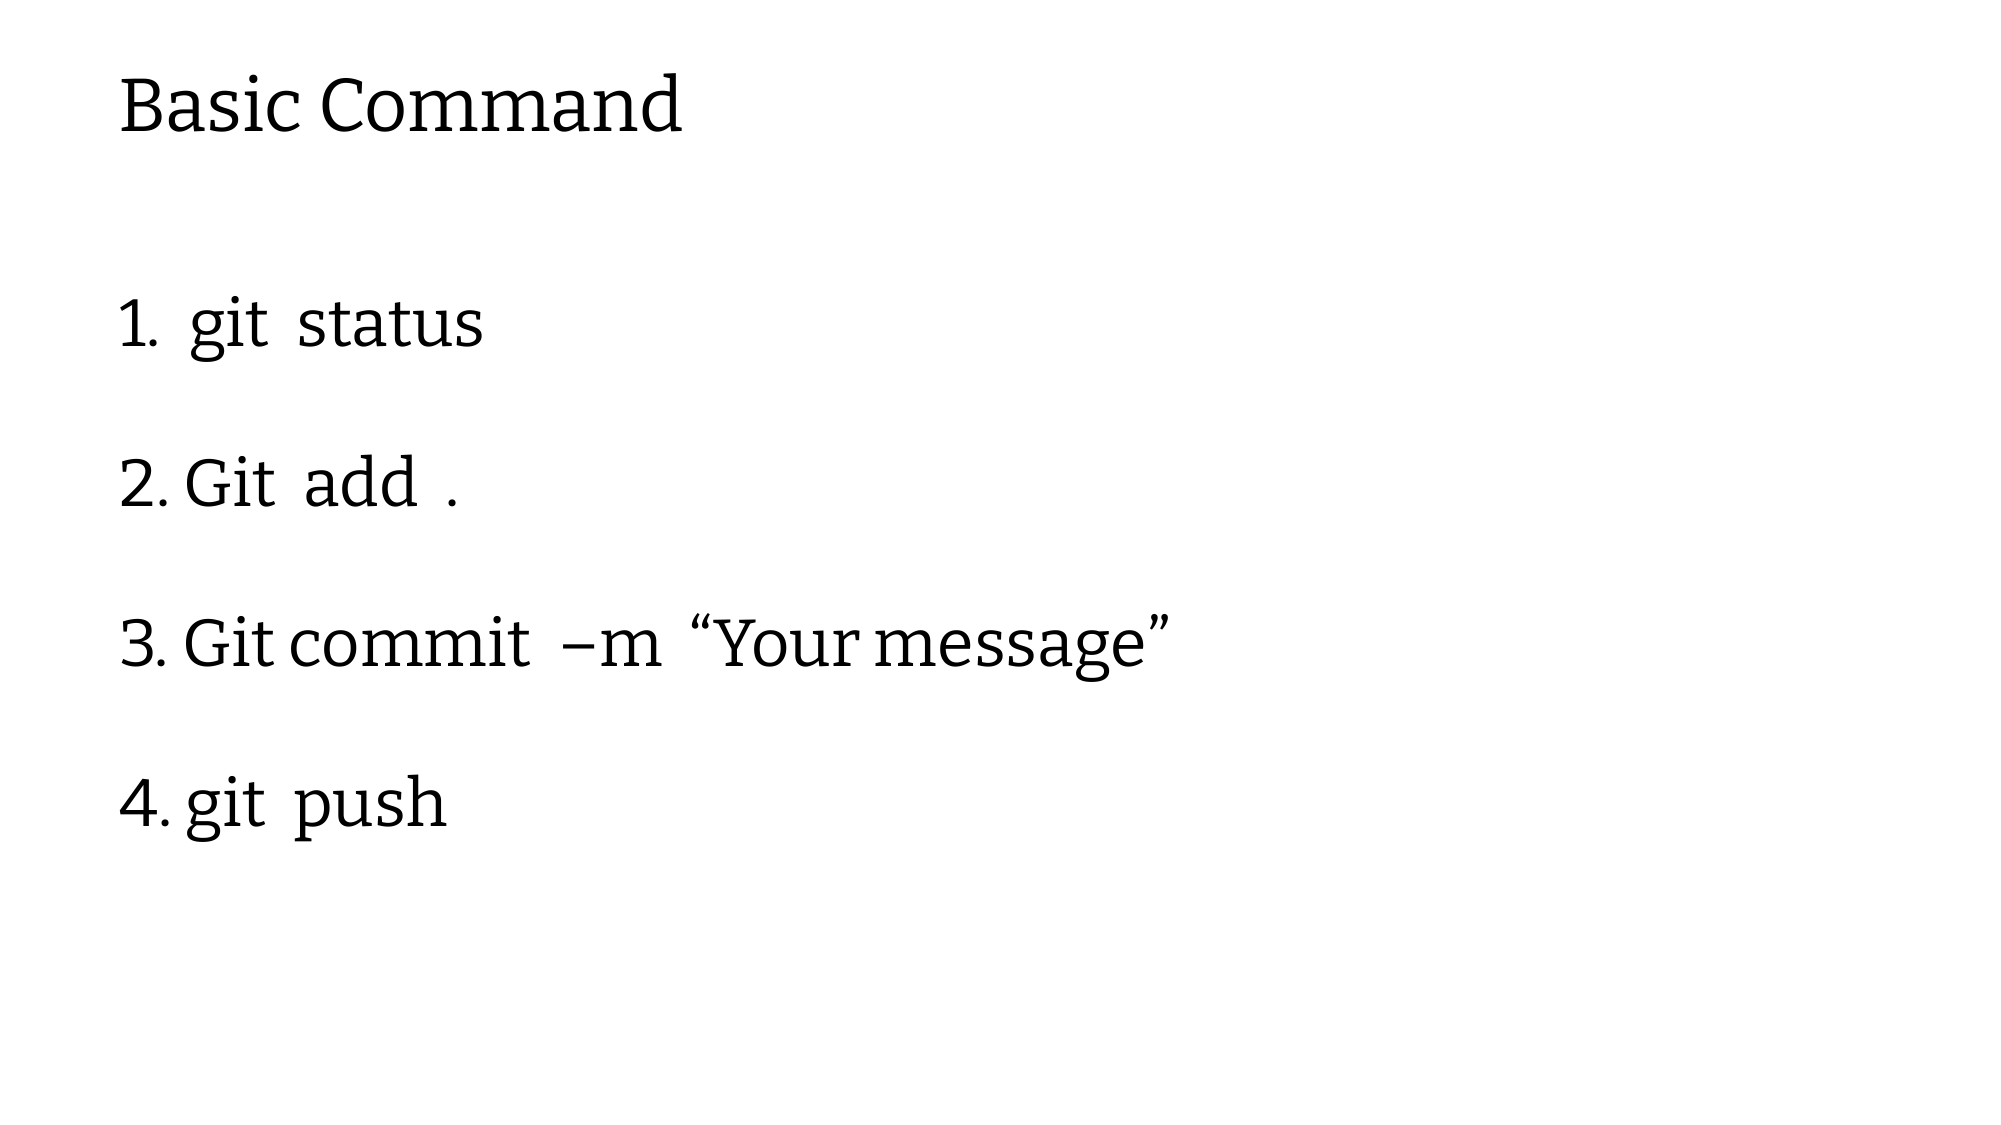

Basic Command
 git  status

2. Git  add  .

3. Git commit  –m  “Your message”

4. git  push